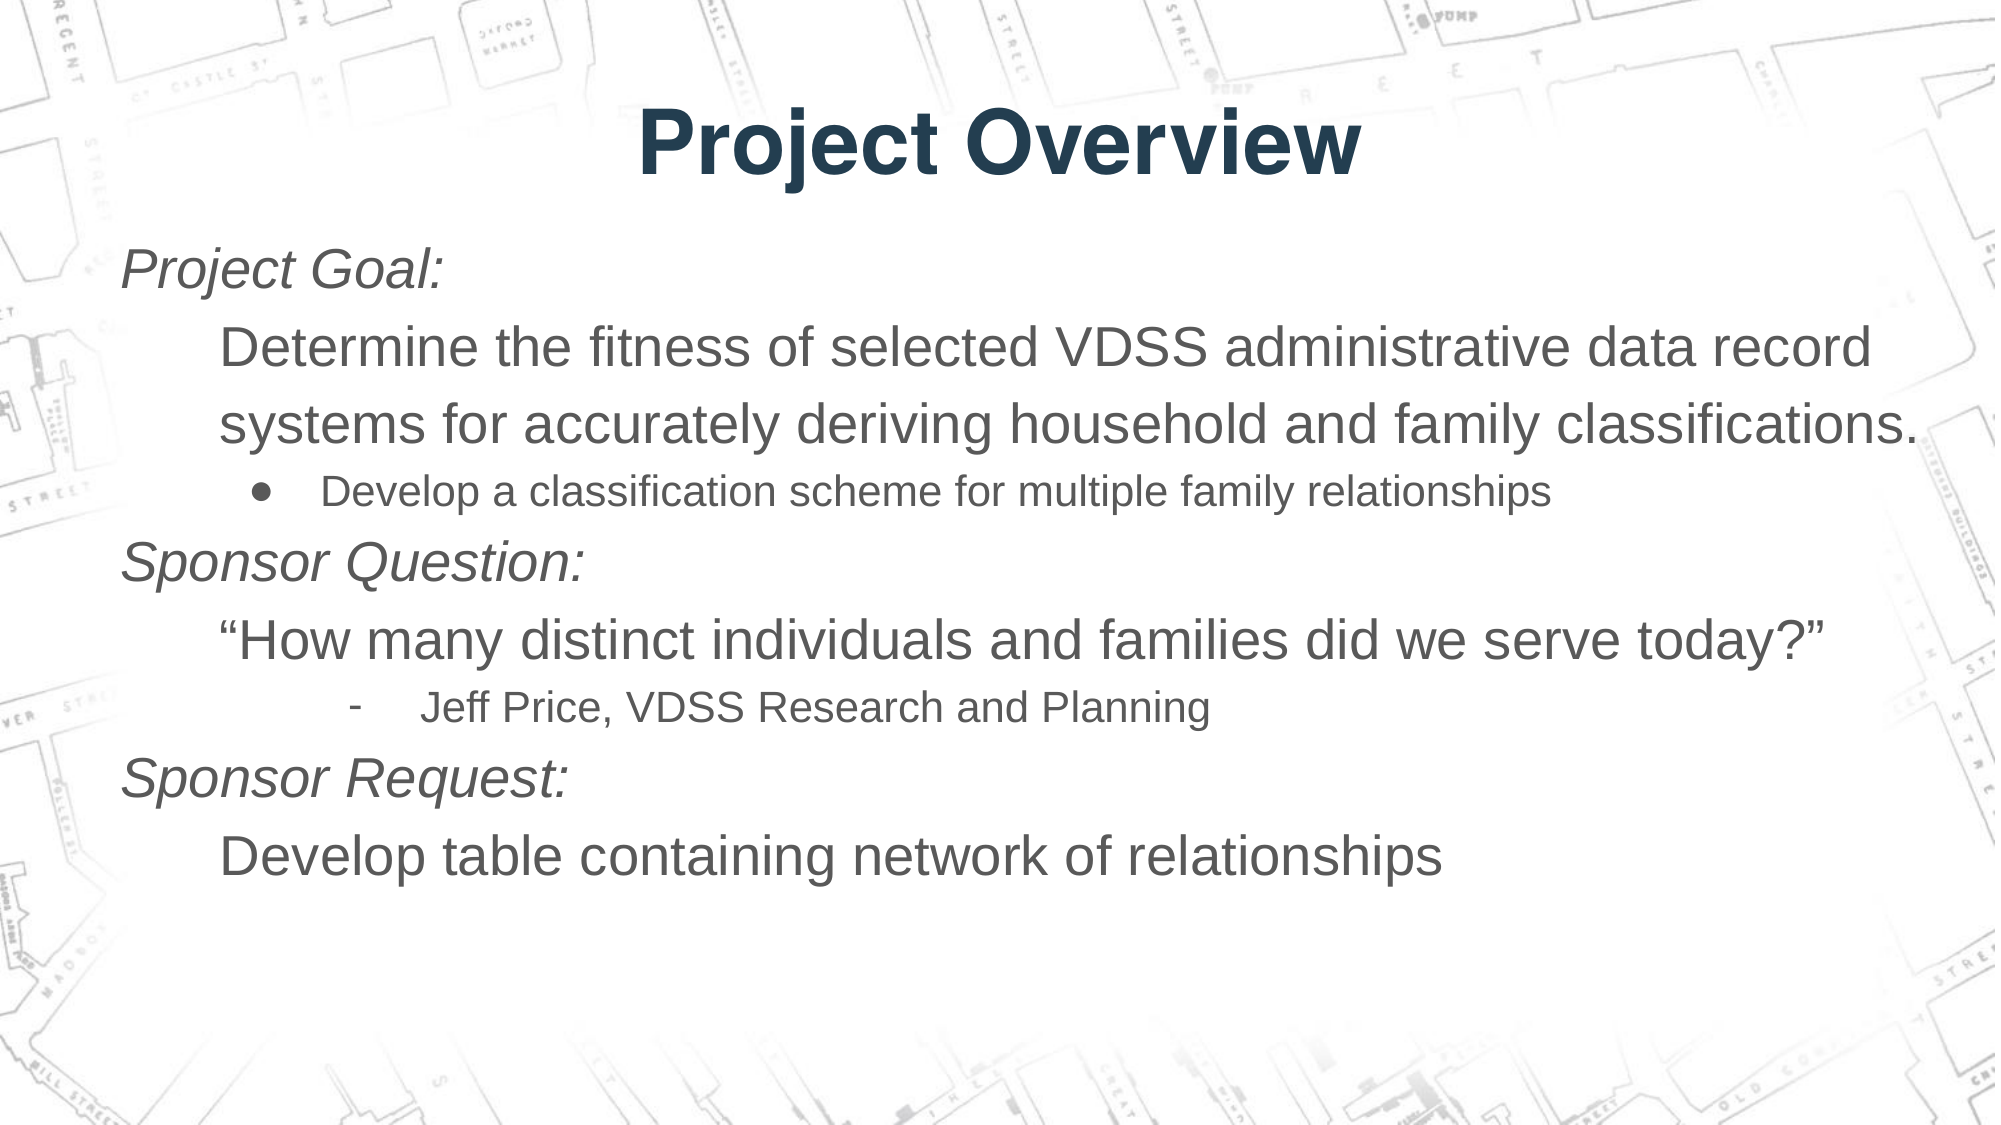

# Project Overview
Project Goal:
Determine the fitness of selected VDSS administrative data record systems for accurately deriving household and family classifications.
Develop a classification scheme for multiple family relationships
Sponsor Question:
“How many distinct individuals and families did we serve today?”
Jeff Price, VDSS Research and Planning
Sponsor Request:
Develop table containing network of relationships